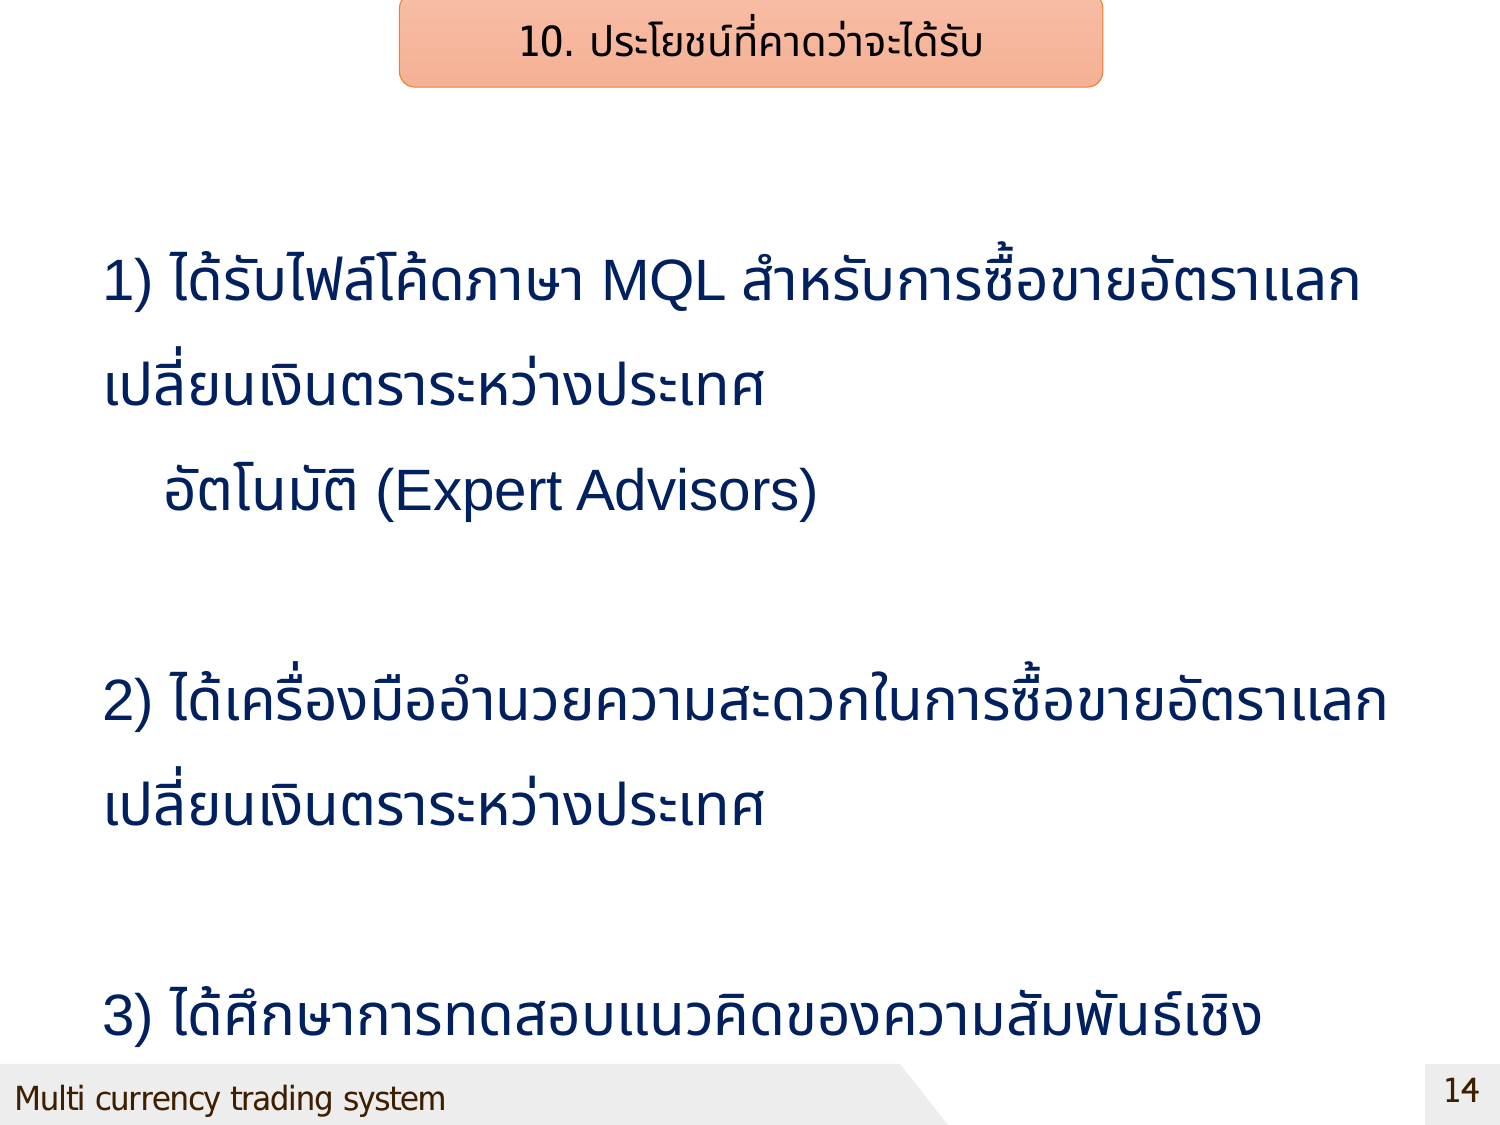

10. ประโยชน์ที่คาดว่าจะได้รับ
1) ได้รับไฟล์โค้ดภาษา MQL สำหรับการซื้อขายอัตราแลกเปลี่ยนเงินตราระหว่างประเทศ
    อัตโนมัติ (Expert Advisors)
2) ได้เครื่องมืออำนวยความสะดวกในการซื้อขายอัตราแลกเปลี่ยนเงินตราระหว่างประเทศ
3) ได้ศึกษาการทดสอบแนวคิดของความสัมพันธ์เชิงดุลยภาพระยะยาว (Cointegration)
14

Multi currency trading system